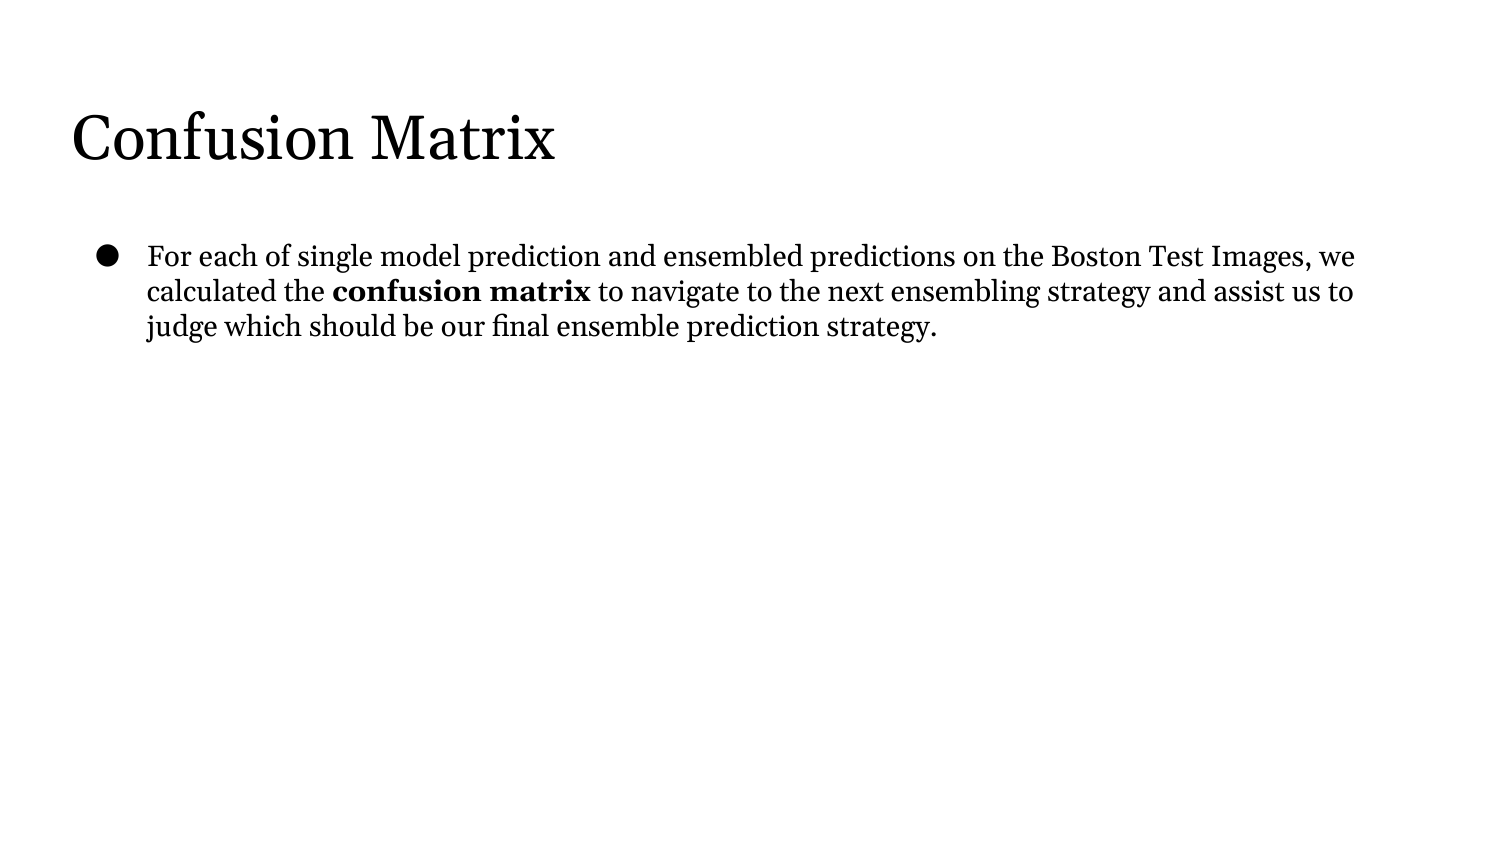

Confusion Matrix

For each of single model prediction and ensembled predictions on the Boston Test Images, we calculated the confusion matrix to navigate to the next ensembling strategy and assist us to judge which should be our final ensemble prediction strategy.